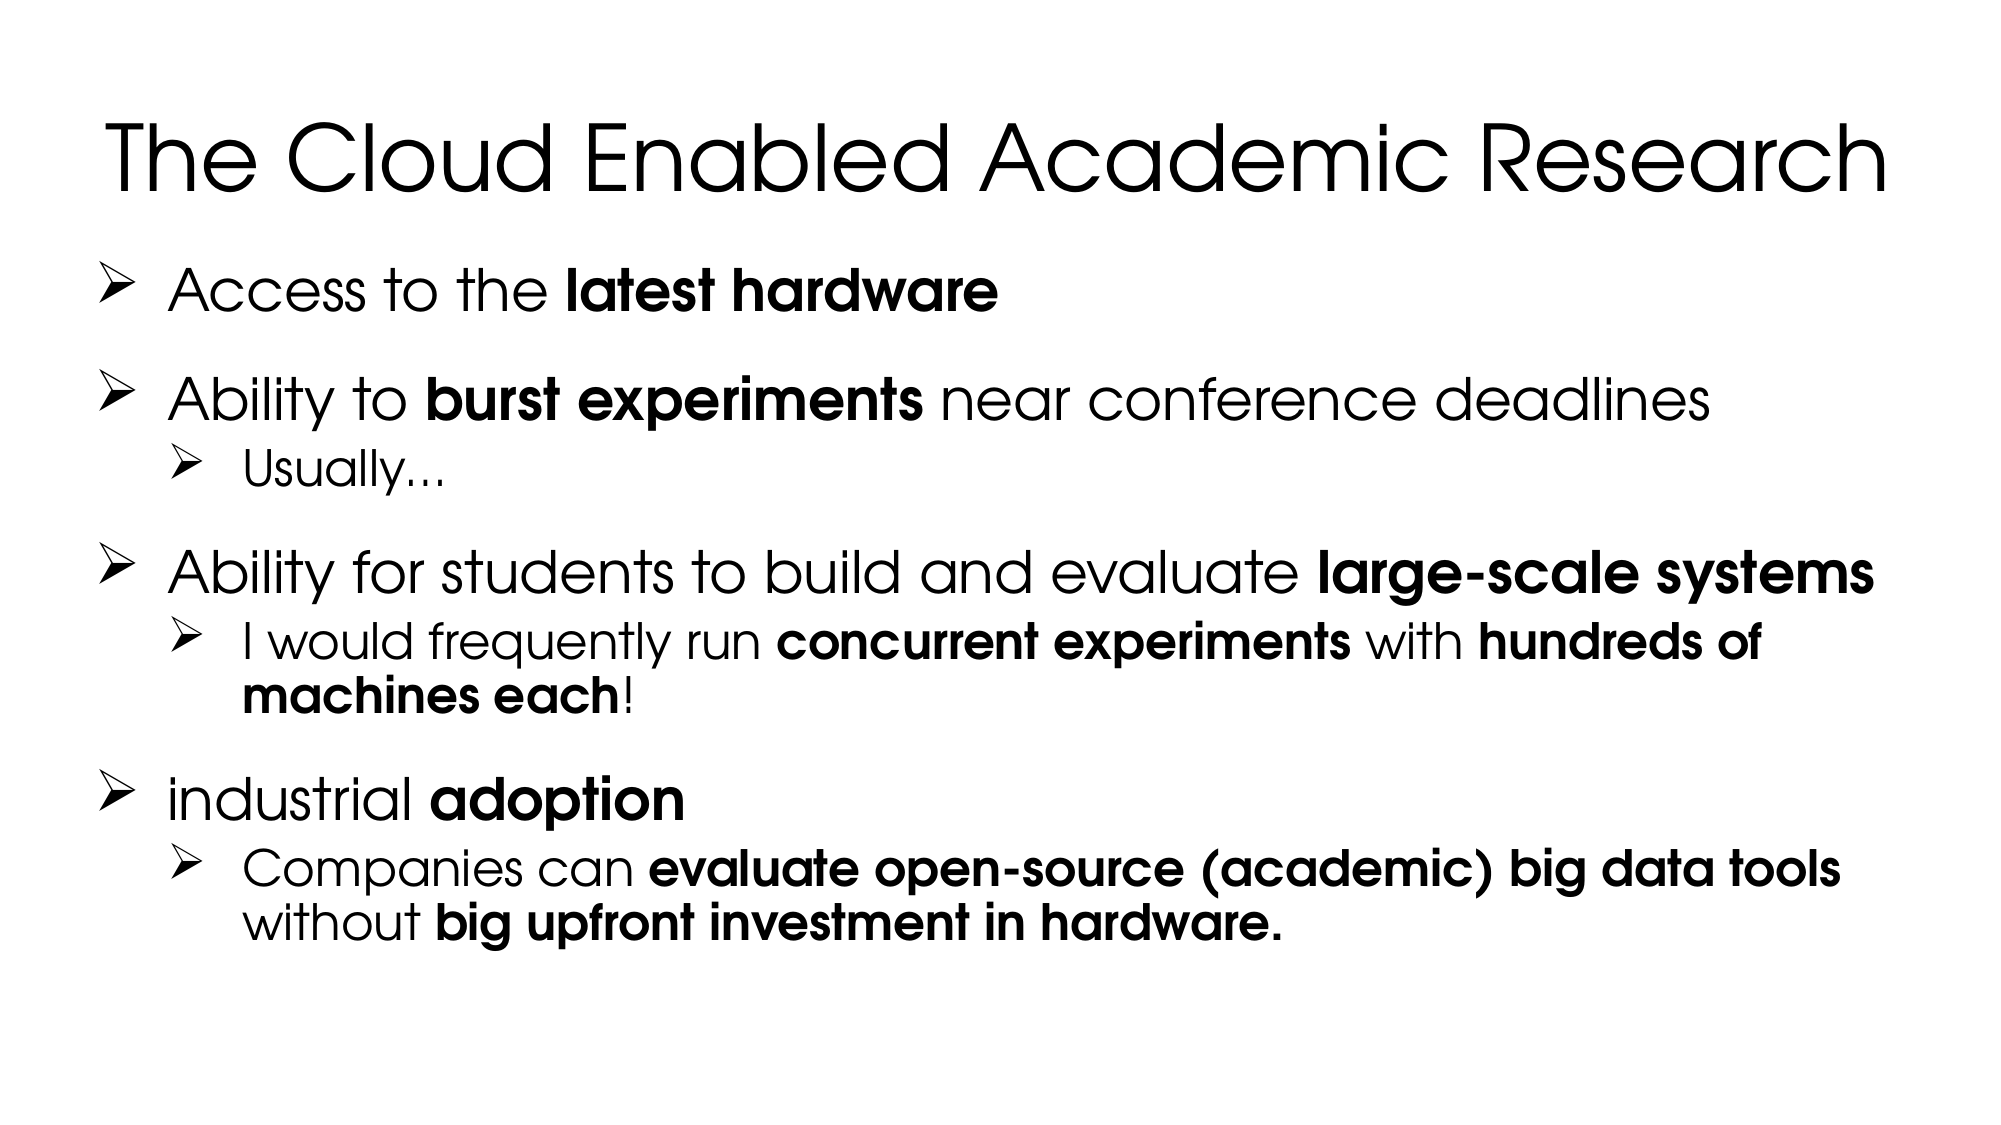

# The Cloud Enabled Academic Research
Access to the latest hardware
Ability to burst experiments near conference deadlines
Usually…
Ability for students to build and evaluate large-scale systems
I would frequently run concurrent experiments with hundreds of machines each!
industrial adoption
Companies can evaluate open-source (academic) big data tools without big upfront investment in hardware.